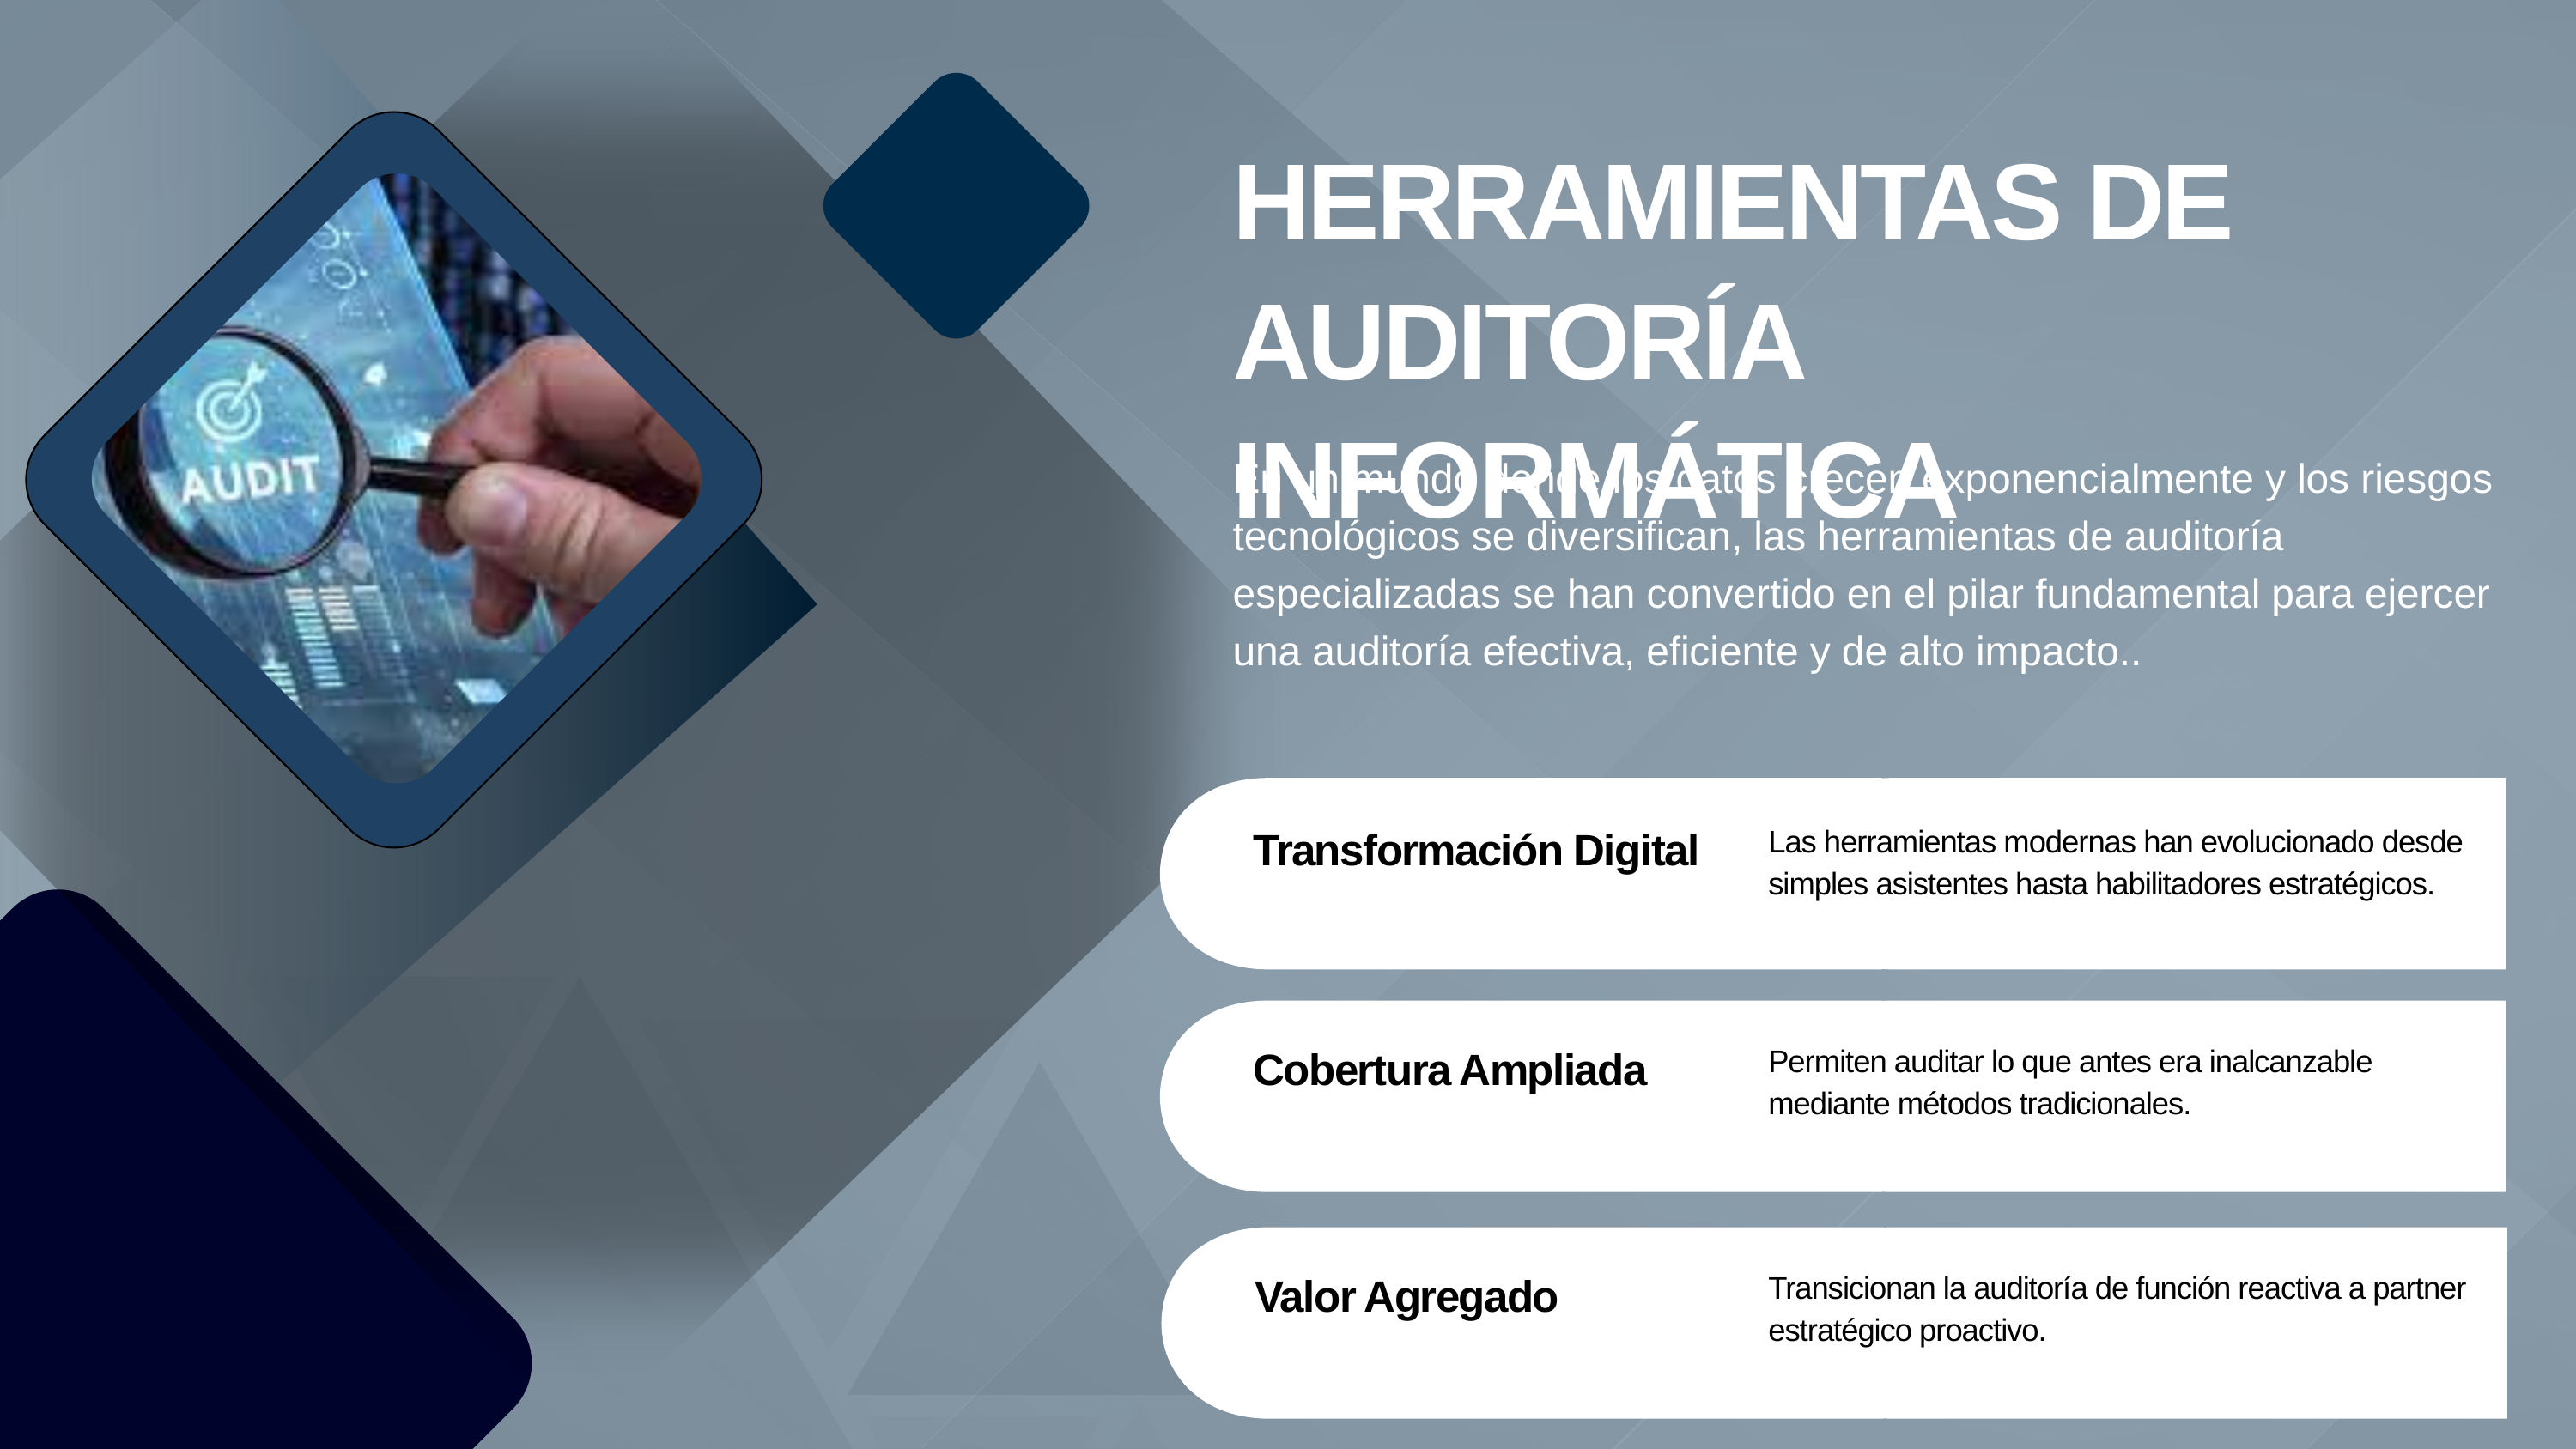

HERRAMIENTAS DE AUDITORÍA INFORMÁTICA

En un mundo donde los datos crecen exponencialmente y los riesgos tecnológicos se diversifican, las herramientas de auditoría especializadas se han convertido en el pilar fundamental para ejercer una auditoría efectiva, eficiente y de alto impacto..

Transformación Digital
Las herramientas modernas han evolucionado desde simples asistentes hasta habilitadores estratégicos.

Cobertura Ampliada
Permiten auditar lo que antes era inalcanzable mediante métodos tradicionales.
Valor Agregado
Transicionan la auditoría de función reactiva a partner estratégico proactivo.